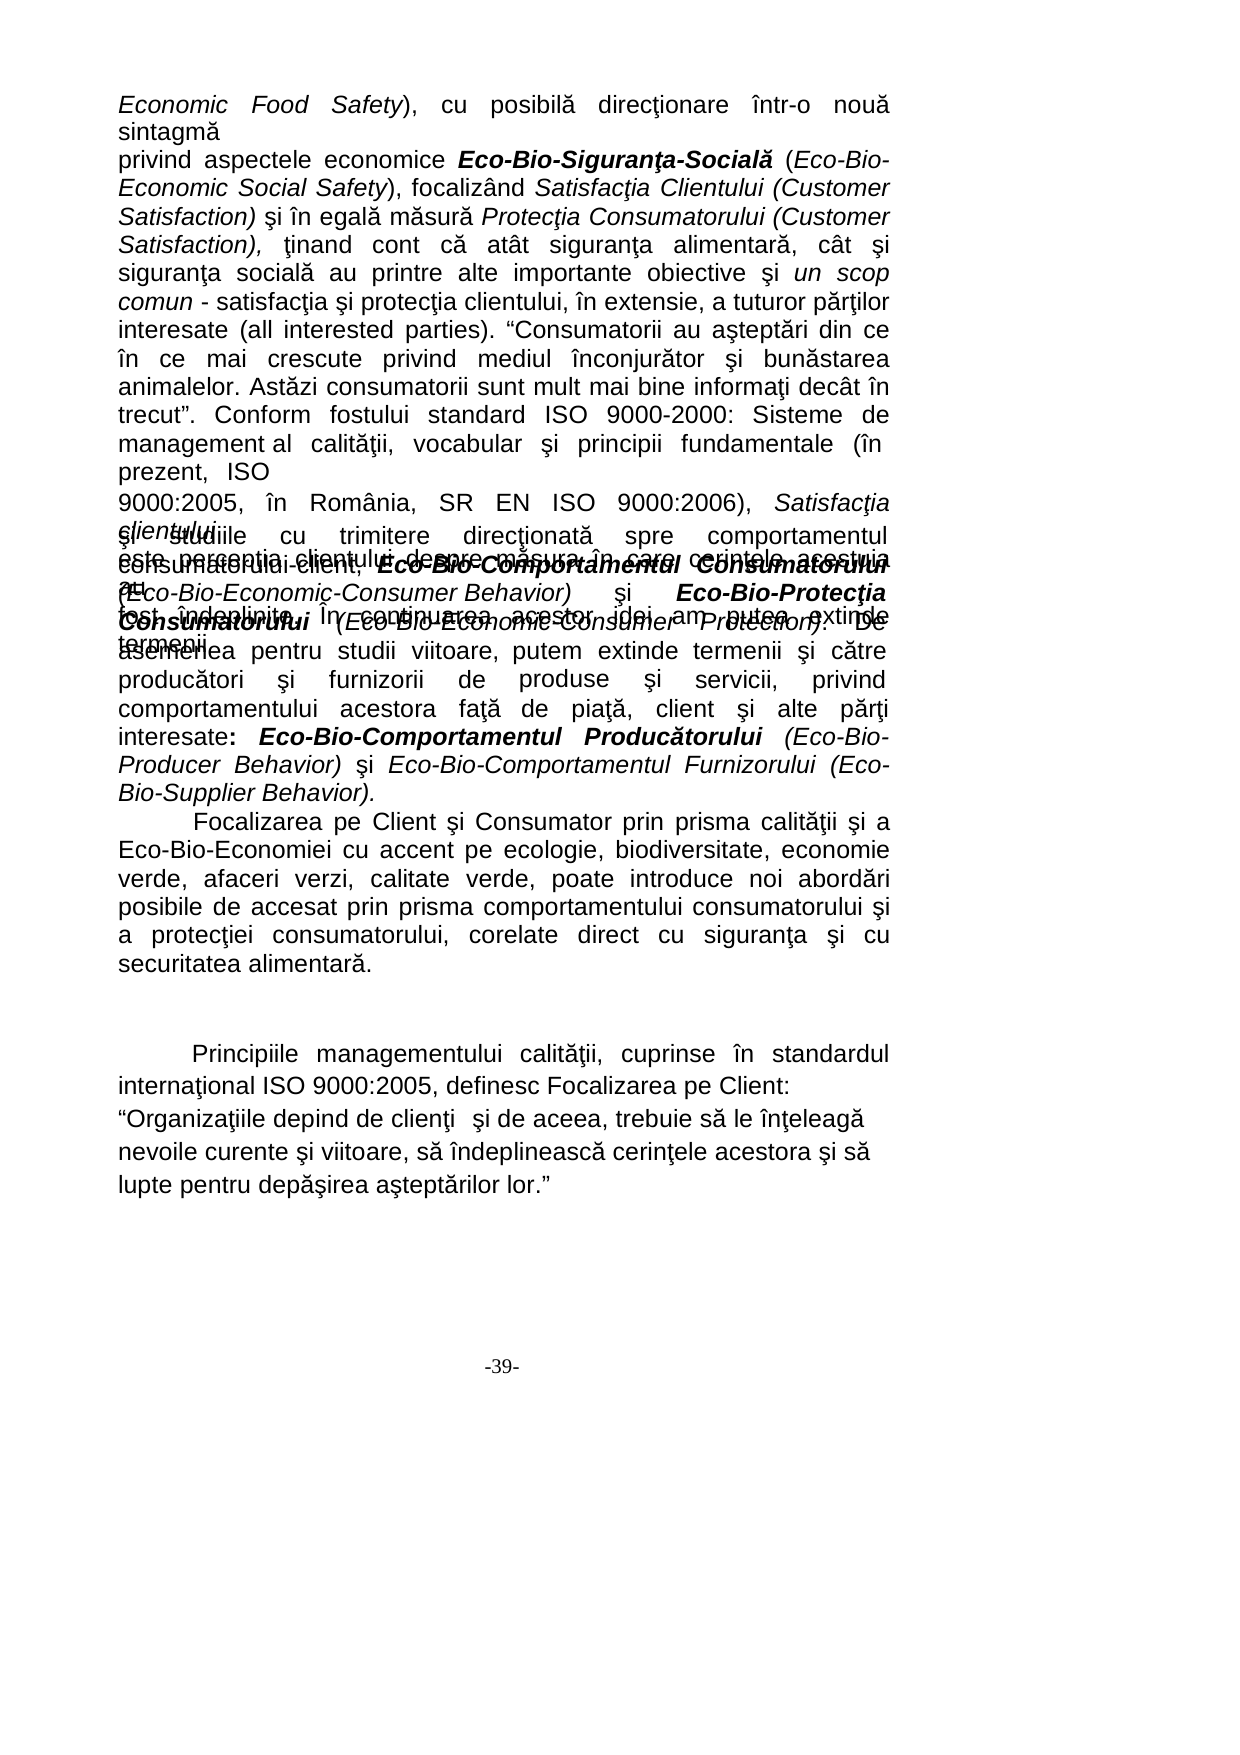

Economic Food Safety), cu posibilă direcţionare într-o nouă sintagmă
privind aspectele economice Eco-Bio-Siguranţa-Socială (Eco-Bio- Economic Social Safety), focalizând Satisfacţia Clientului (Customer Satisfaction) şi în egală măsură Protecţia Consumatorului (Customer Satisfaction),  ţinand  cont  că  atât  siguranţa  alimentară,  cât  şi siguranţa  socială  au  printre  alte  importante  obiective  şi  un  scop comun - satisfacţia şi protecţia clientului, în extensie, a tuturor părţilor interesate (all interested parties). “Consumatorii au aşteptări din ce în ce mai crescute privind mediul înconjurător şi bunăstarea animalelor. Astăzi consumatorii sunt mult mai bine informaţi decât în trecut”. Conform fostului standard ISO 9000-2000: Sisteme de management al  calităţii,  vocabular  şi  principii  fundamentale  (în  prezent,  ISO
9000:2005, în România, SR EN ISO 9000:2006), Satisfacţia clientului
este percepţia clientului despre măsura în care cerinţele acestuia au
fost îndeplinite. În continuarea acestor idei am putea extinde termenii
şi
studiile
cu
trimitere
direcţionată
spre    comportamentul
consumatorului-client,  Eco-Bio-Comportamentul  Consumatorului
(Eco-Bio-Economic-Consumer Behavior)
şi
Eco-Bio-Protecţia
Consumatorului   (Eco-Bio-Economic-Consumer
Protection).
De
asemenea  pentru  studii  viitoare,
putem  extinde
produse    şi
termenii  şi  către
producători
şi    furnizorii    de
servicii,
privind
comportamentului   acestora   faţă
de   piaţă,   client   şi   alte   părţi
interesate:   Eco-Bio-Comportamentul   Producătorului   (Eco-Bio-
Producer  Behavior)  şi  Eco-Bio-Comportamentul  Furnizorului  (Eco- Bio-Supplier Behavior).
Focalizarea pe Client şi Consumator prin prisma calităţii şi a Eco-Bio-Economiei cu accent pe ecologie, biodiversitate, economie verde, afaceri verzi, calitate verde, poate introduce noi abordări posibile de accesat prin prisma comportamentului consumatorului şi a protecţiei consumatorului, corelate direct cu siguranţa şi cu securitatea alimentară.
Principiile  managementului  calităţii,  cuprinse  în  standardul
internaţional ISO 9000:2005, definesc Focalizarea pe Client:
“Organizaţiile depind de clienţi  şi de aceea, trebuie să le înţeleagă
nevoile curente şi viitoare, să îndeplinească cerinţele acestora şi să
lupte pentru depăşirea aşteptărilor lor.”
-39-